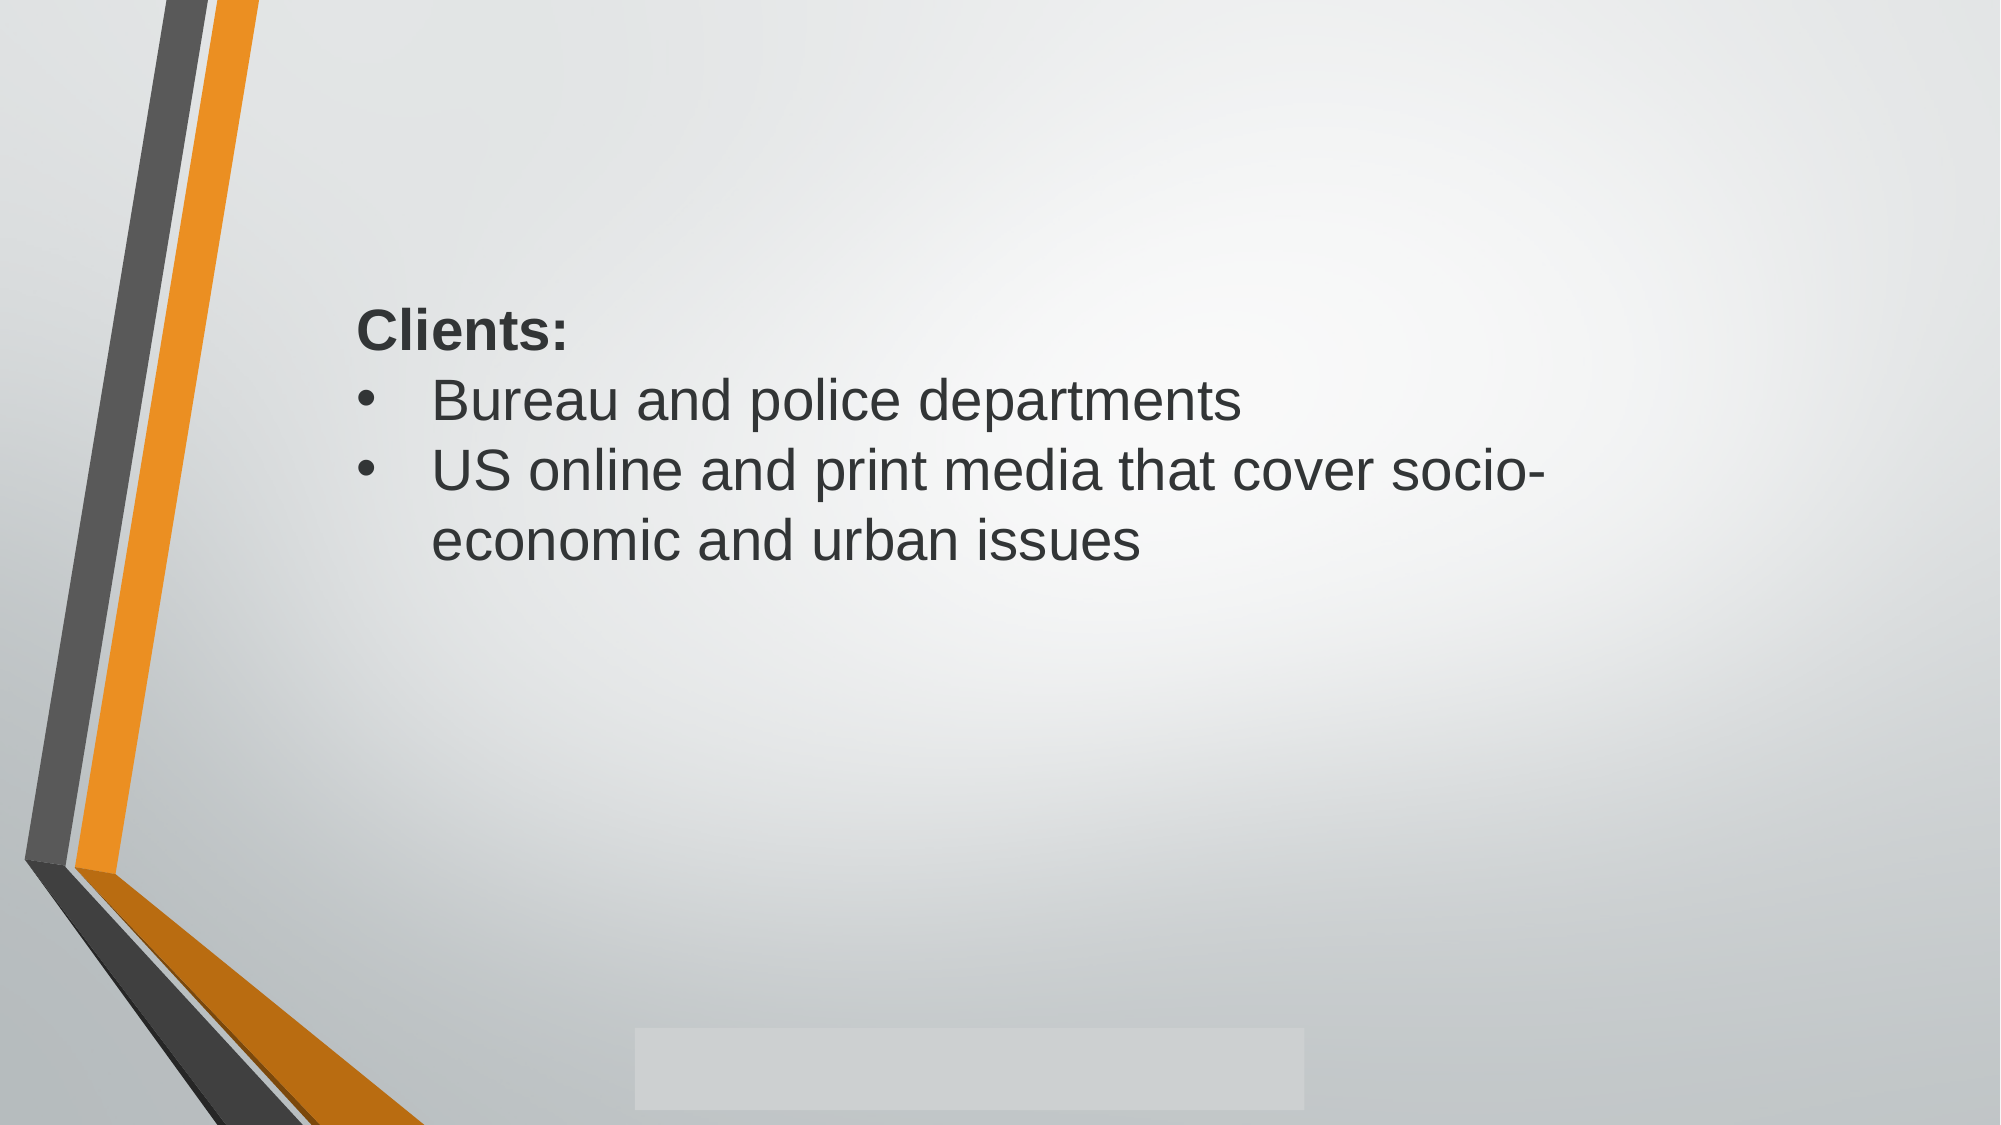

Clients:
Bureau and police departments
US online and print media that cover socio-economic and urban issues